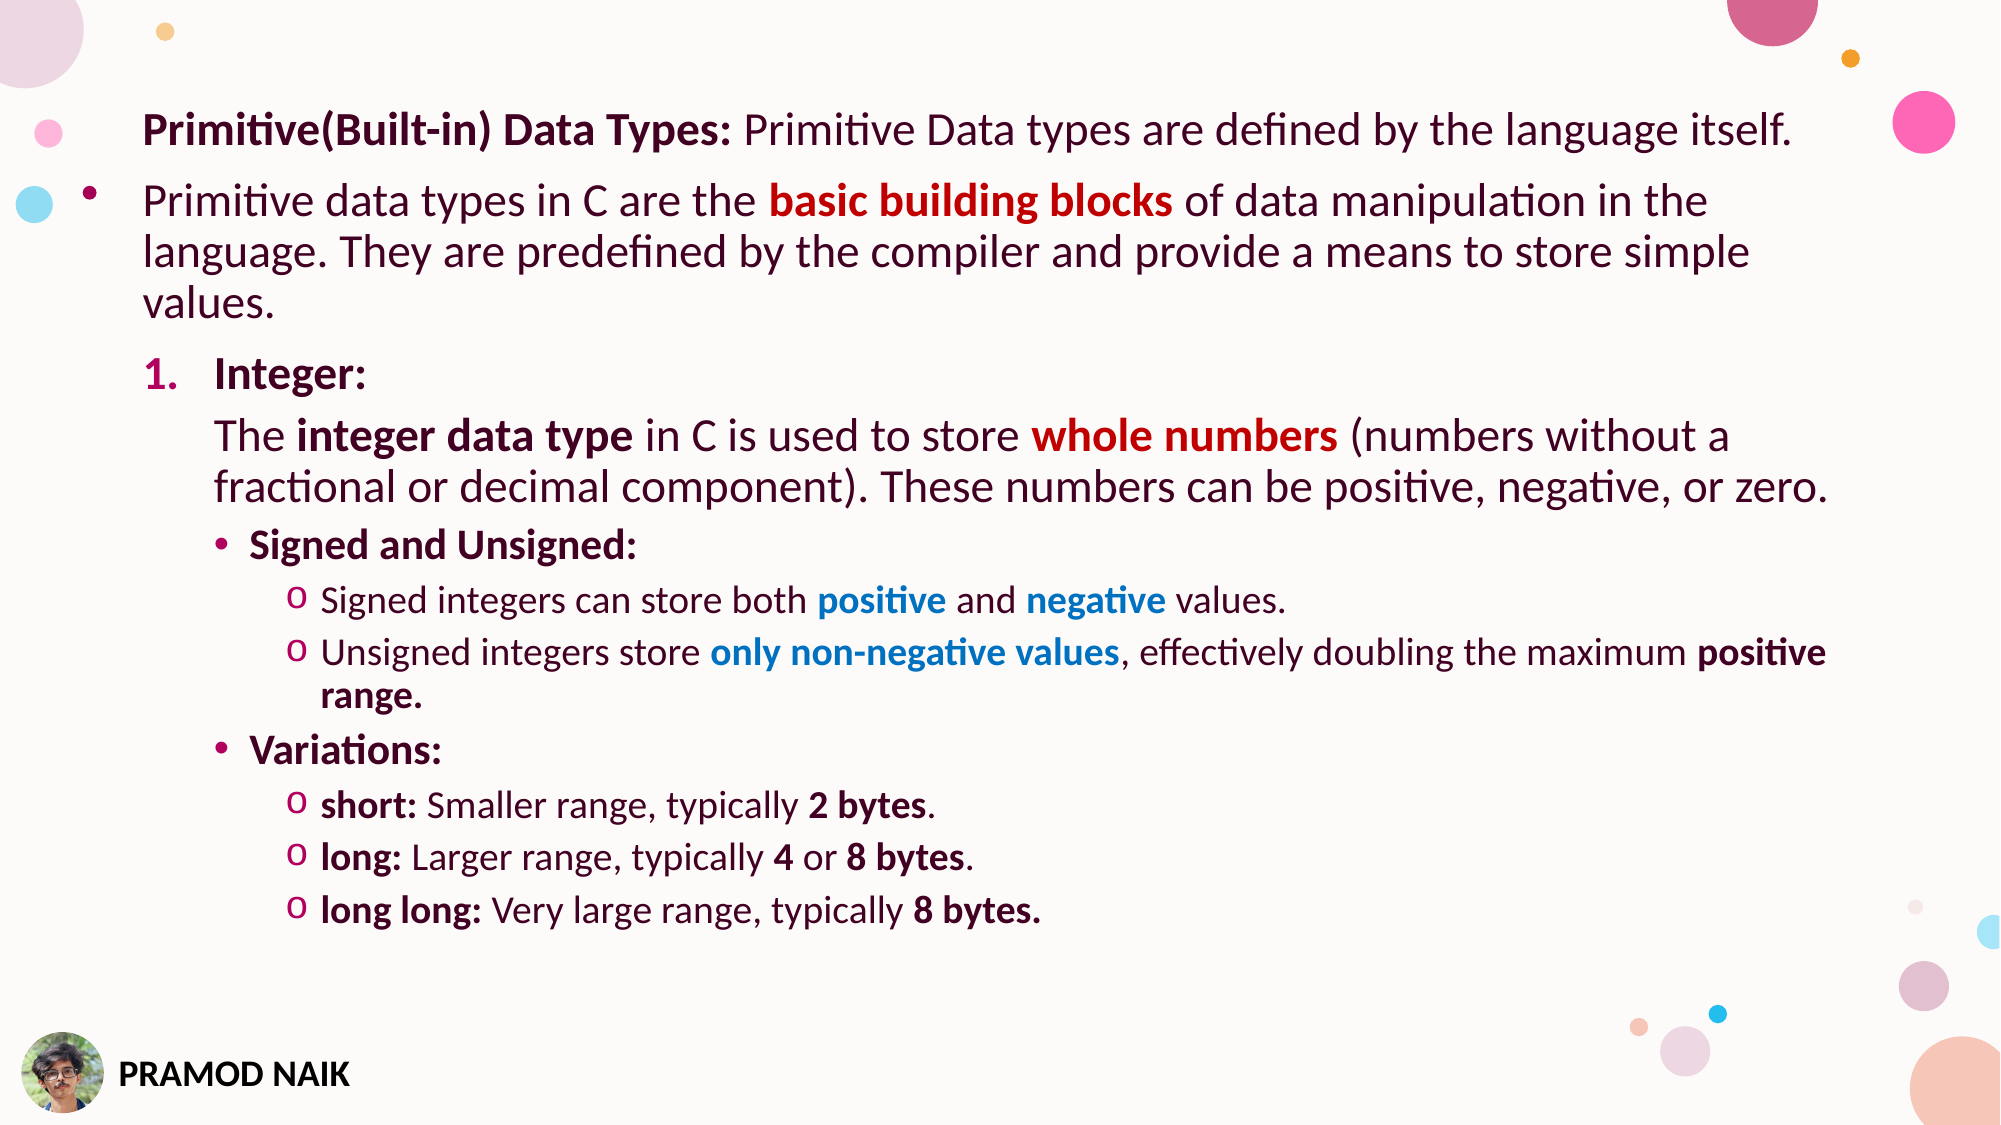

Primitive(Built-in) Data Types: Primitive Data types are defined by the language itself.
Primitive data types in C are the basic building blocks of data manipulation in the language. They are predefined by the compiler and provide a means to store simple values.
Integer:
The integer data type in C is used to store whole numbers (numbers without a fractional or decimal component). These numbers can be positive, negative, or zero.
Signed and Unsigned:
Signed integers can store both positive and negative values.
Unsigned integers store only non-negative values, effectively doubling the maximum positive range.
Variations:
short: Smaller range, typically 2 bytes.
long: Larger range, typically 4 or 8 bytes.
long long: Very large range, typically 8 bytes.